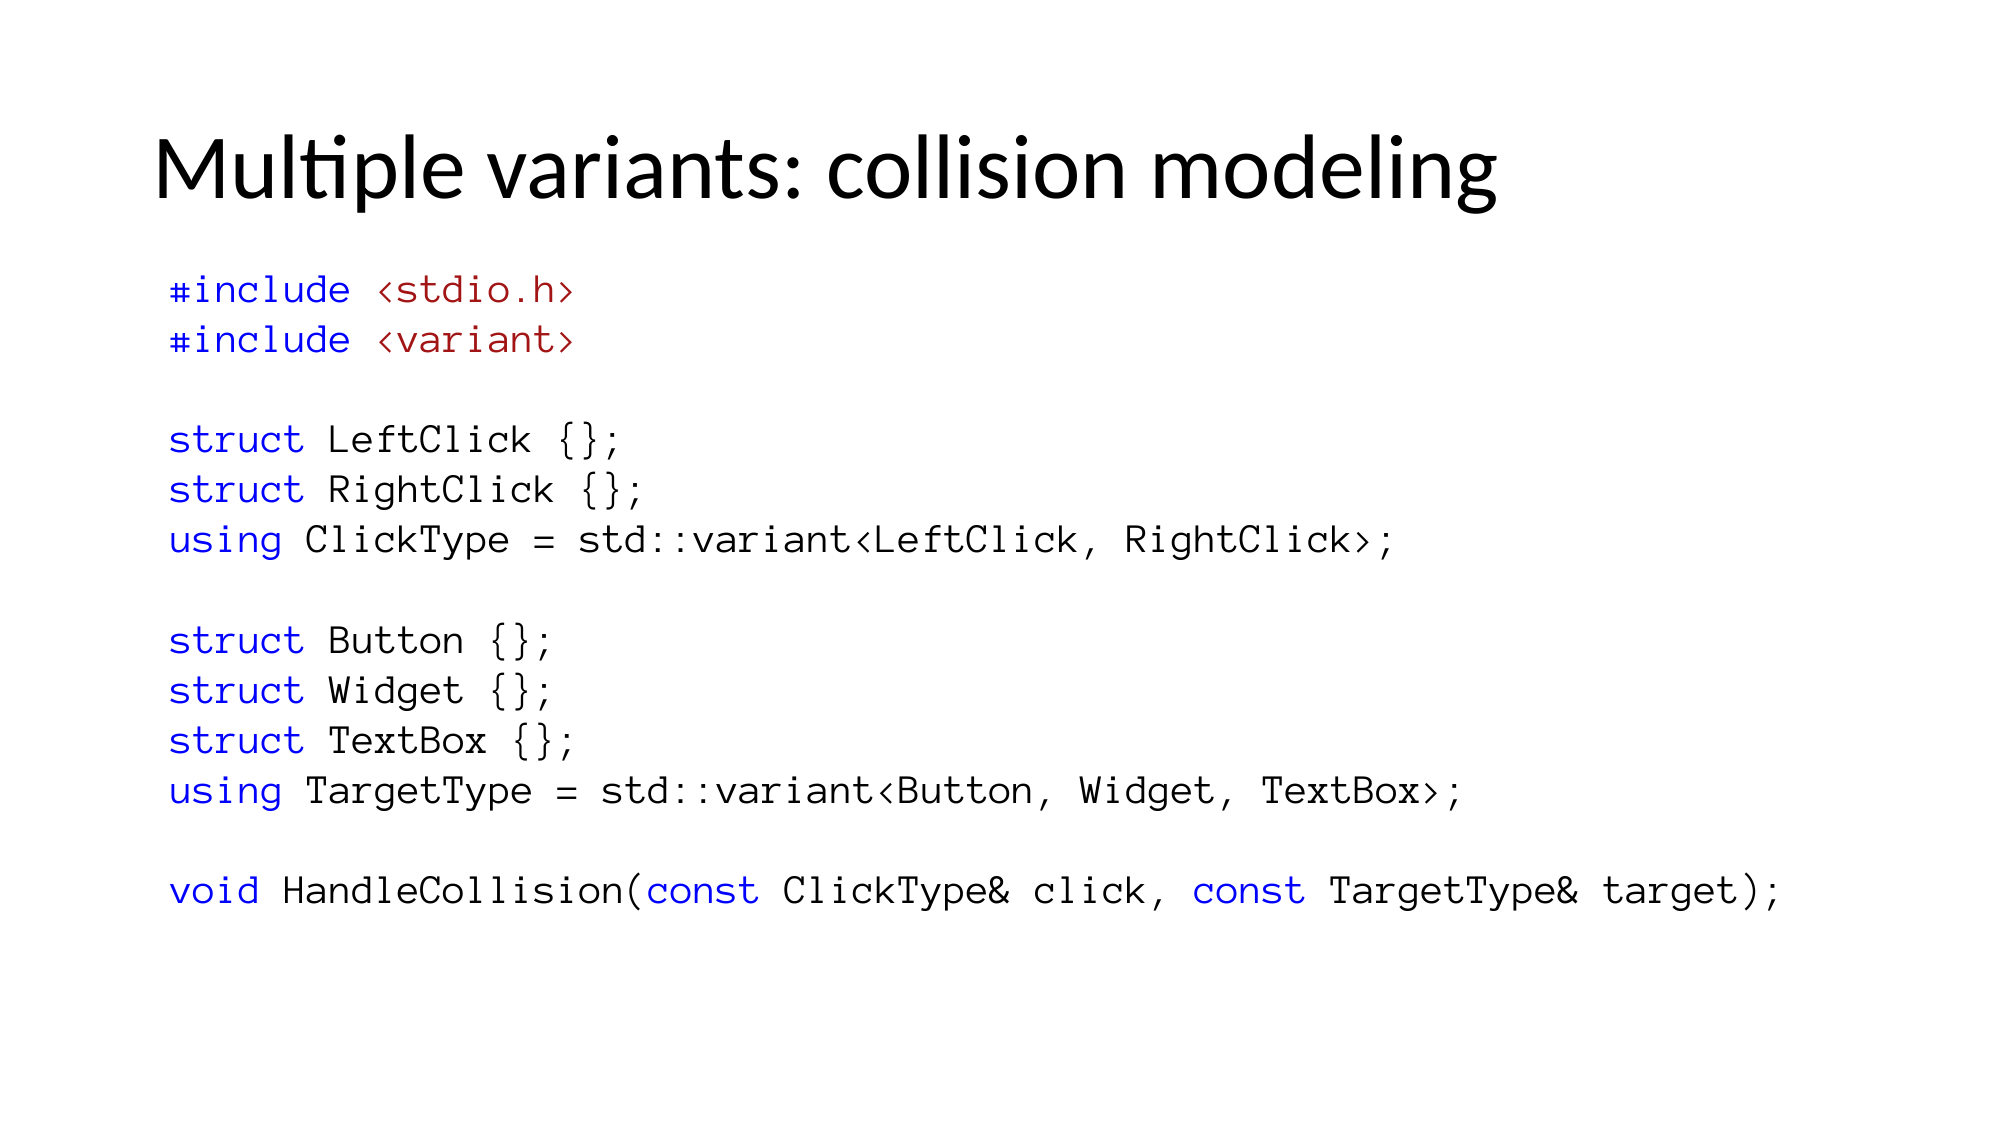

# Multiple variants: collision modeling
#include <stdio.h>
#include <variant>
struct LeftClick {};
struct RightClick {};
using ClickType = std::variant<LeftClick, RightClick>;
struct Button {};
struct Widget {};
struct TextBox {};
using TargetType = std::variant<Button, Widget, TextBox>;
void HandleCollision(const ClickType& click, const TargetType& target);